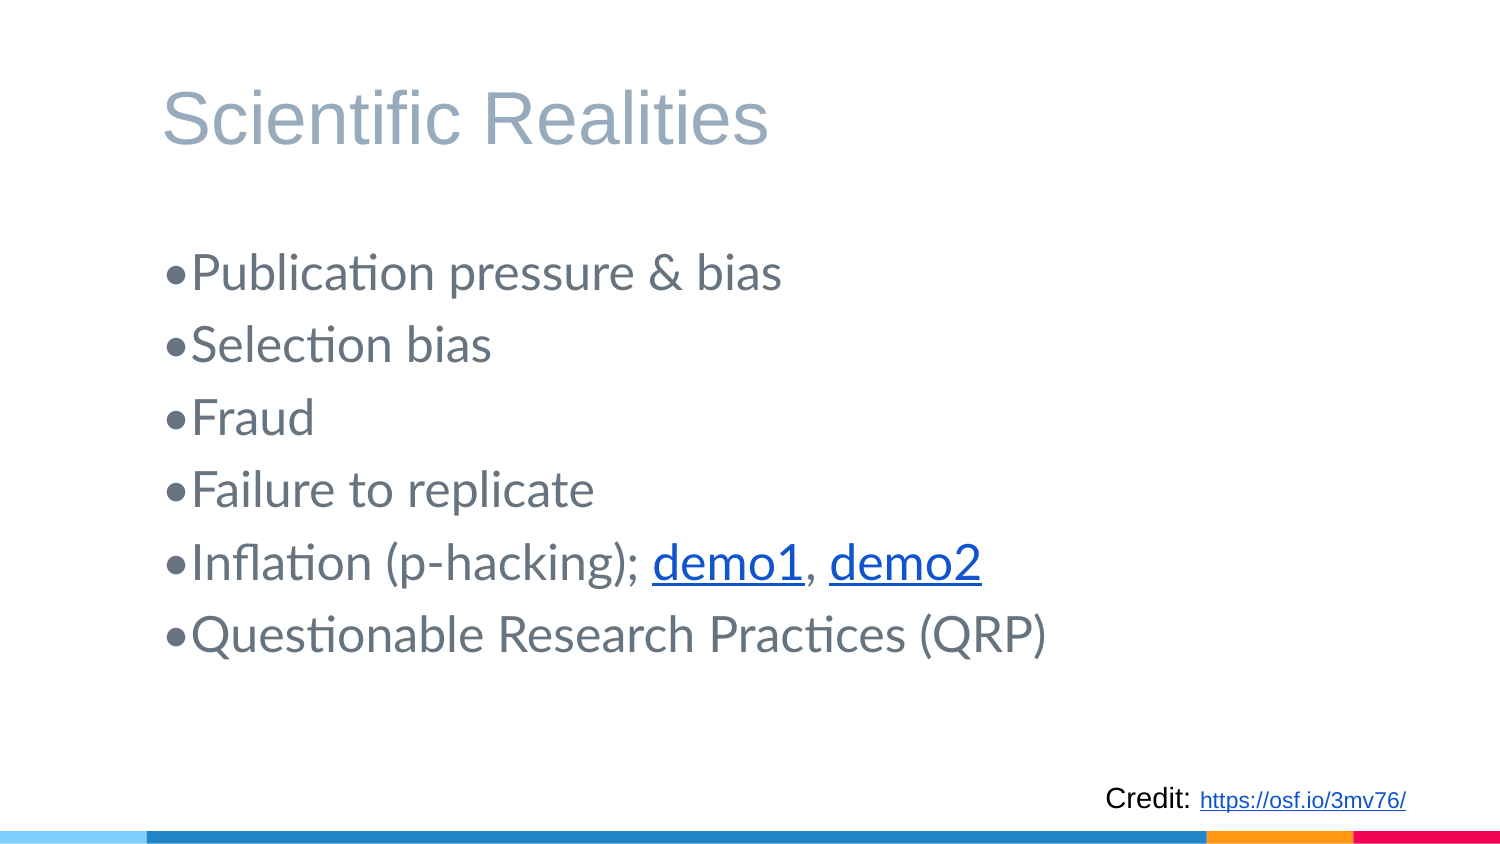

# Scientific Realities
•Publication pressure & bias
•Selection bias
•Fraud
•Failure to replicate
•Inflation (p-hacking); demo1, demo2
•Questionable Research Practices (QRP)

Credit: https://osf.io/3mv76/